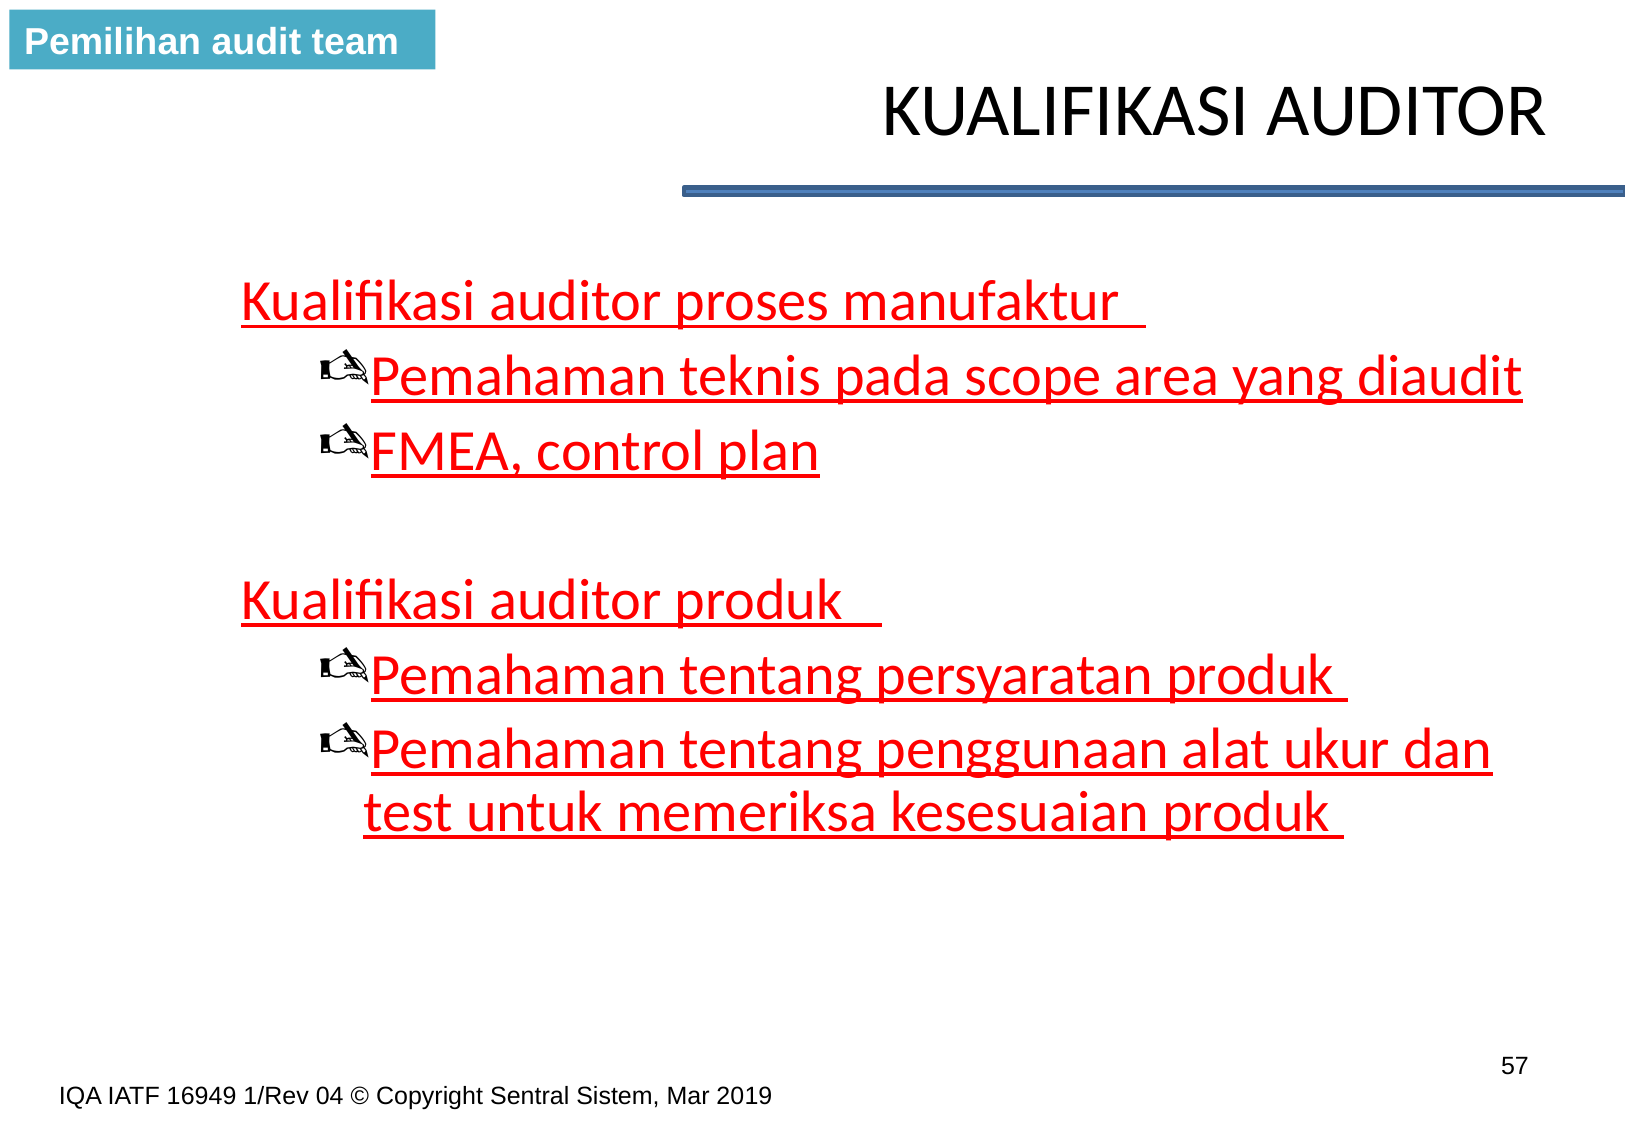

Pemilihan audit team
# KUALIFIKASI AUDITOR

Kualifikasi auditor proses manufaktur
Pemahaman teknis pada scope area yang diaudit
FMEA, control plan

Kualifikasi auditor produk
Pemahaman tentang persyaratan produk
Pemahaman tentang penggunaan alat ukur dan test untuk memeriksa kesesuaian produk

57
IQA IATF 16949 1/Rev 04 © Copyright Sentral Sistem, Mar 2019